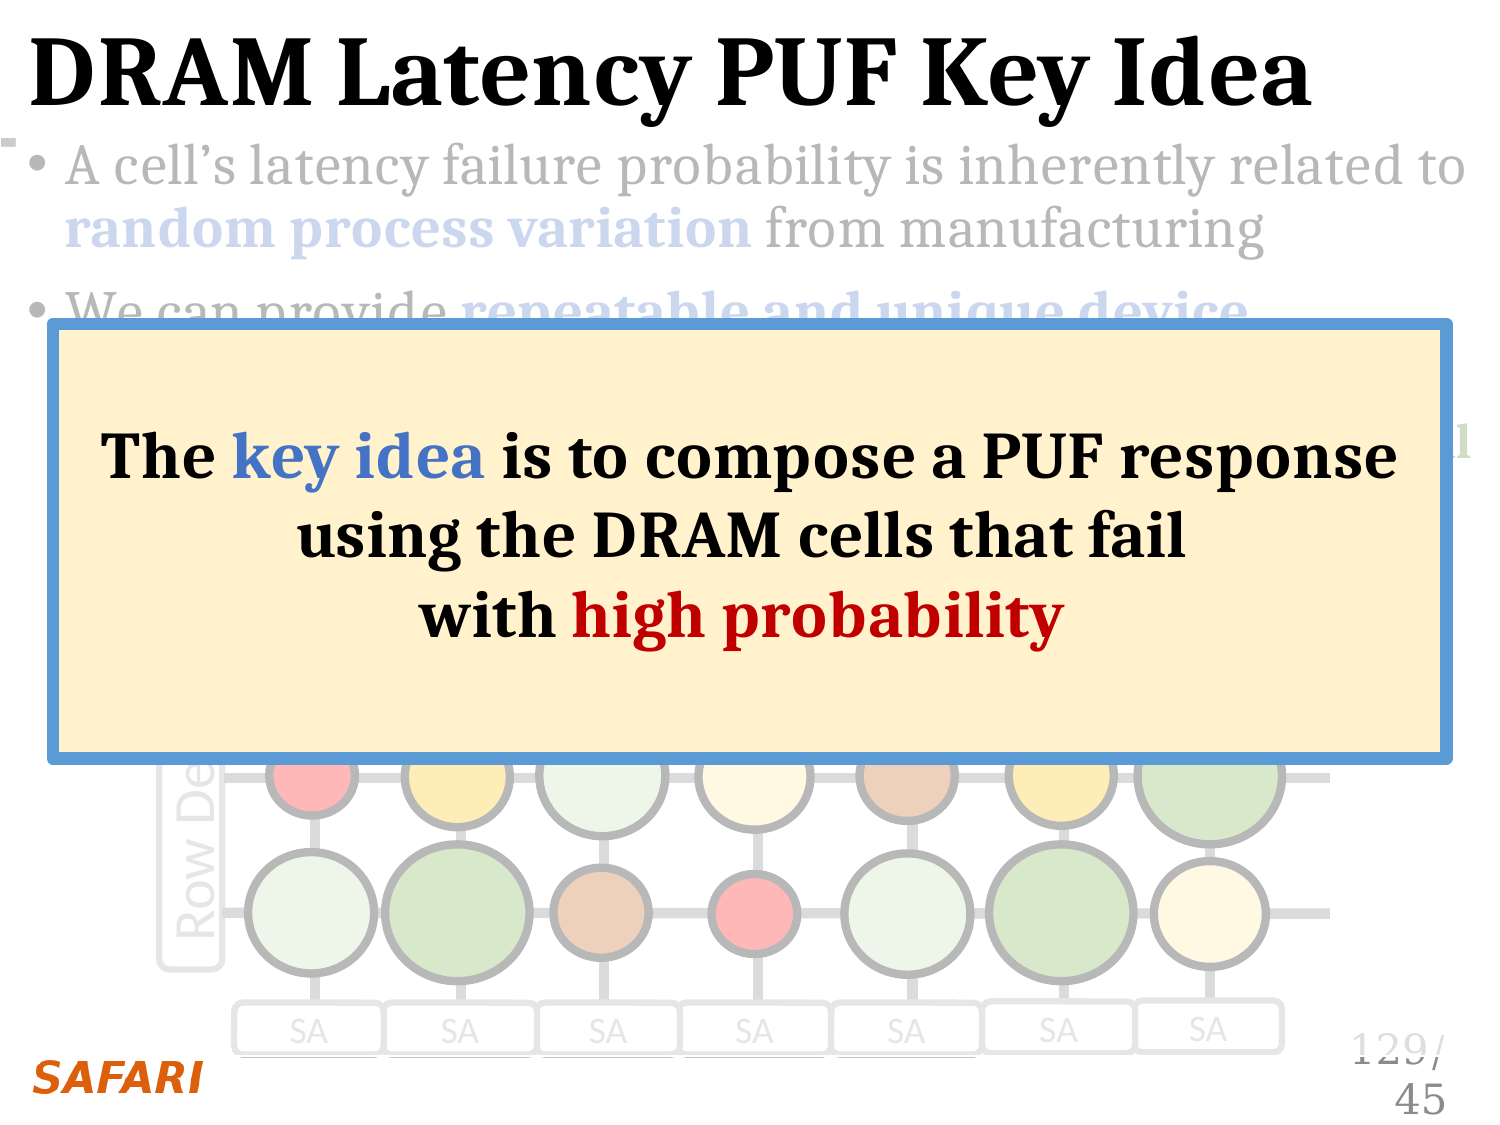

# DRAM Latency PUF Key Idea
A cell’s latency failure probability is inherently related to random process variation from manufacturing
We can provide repeatable and unique device signatures using latency error patterns

The key idea is to compose a PUF response using the DRAM cells that fail
with high probability

Low % chance to fail with reduced tRCD
High % chance to fail with reduced tRCD

Row Decoder
SA
SA
SA
SA
SA
SA
SA